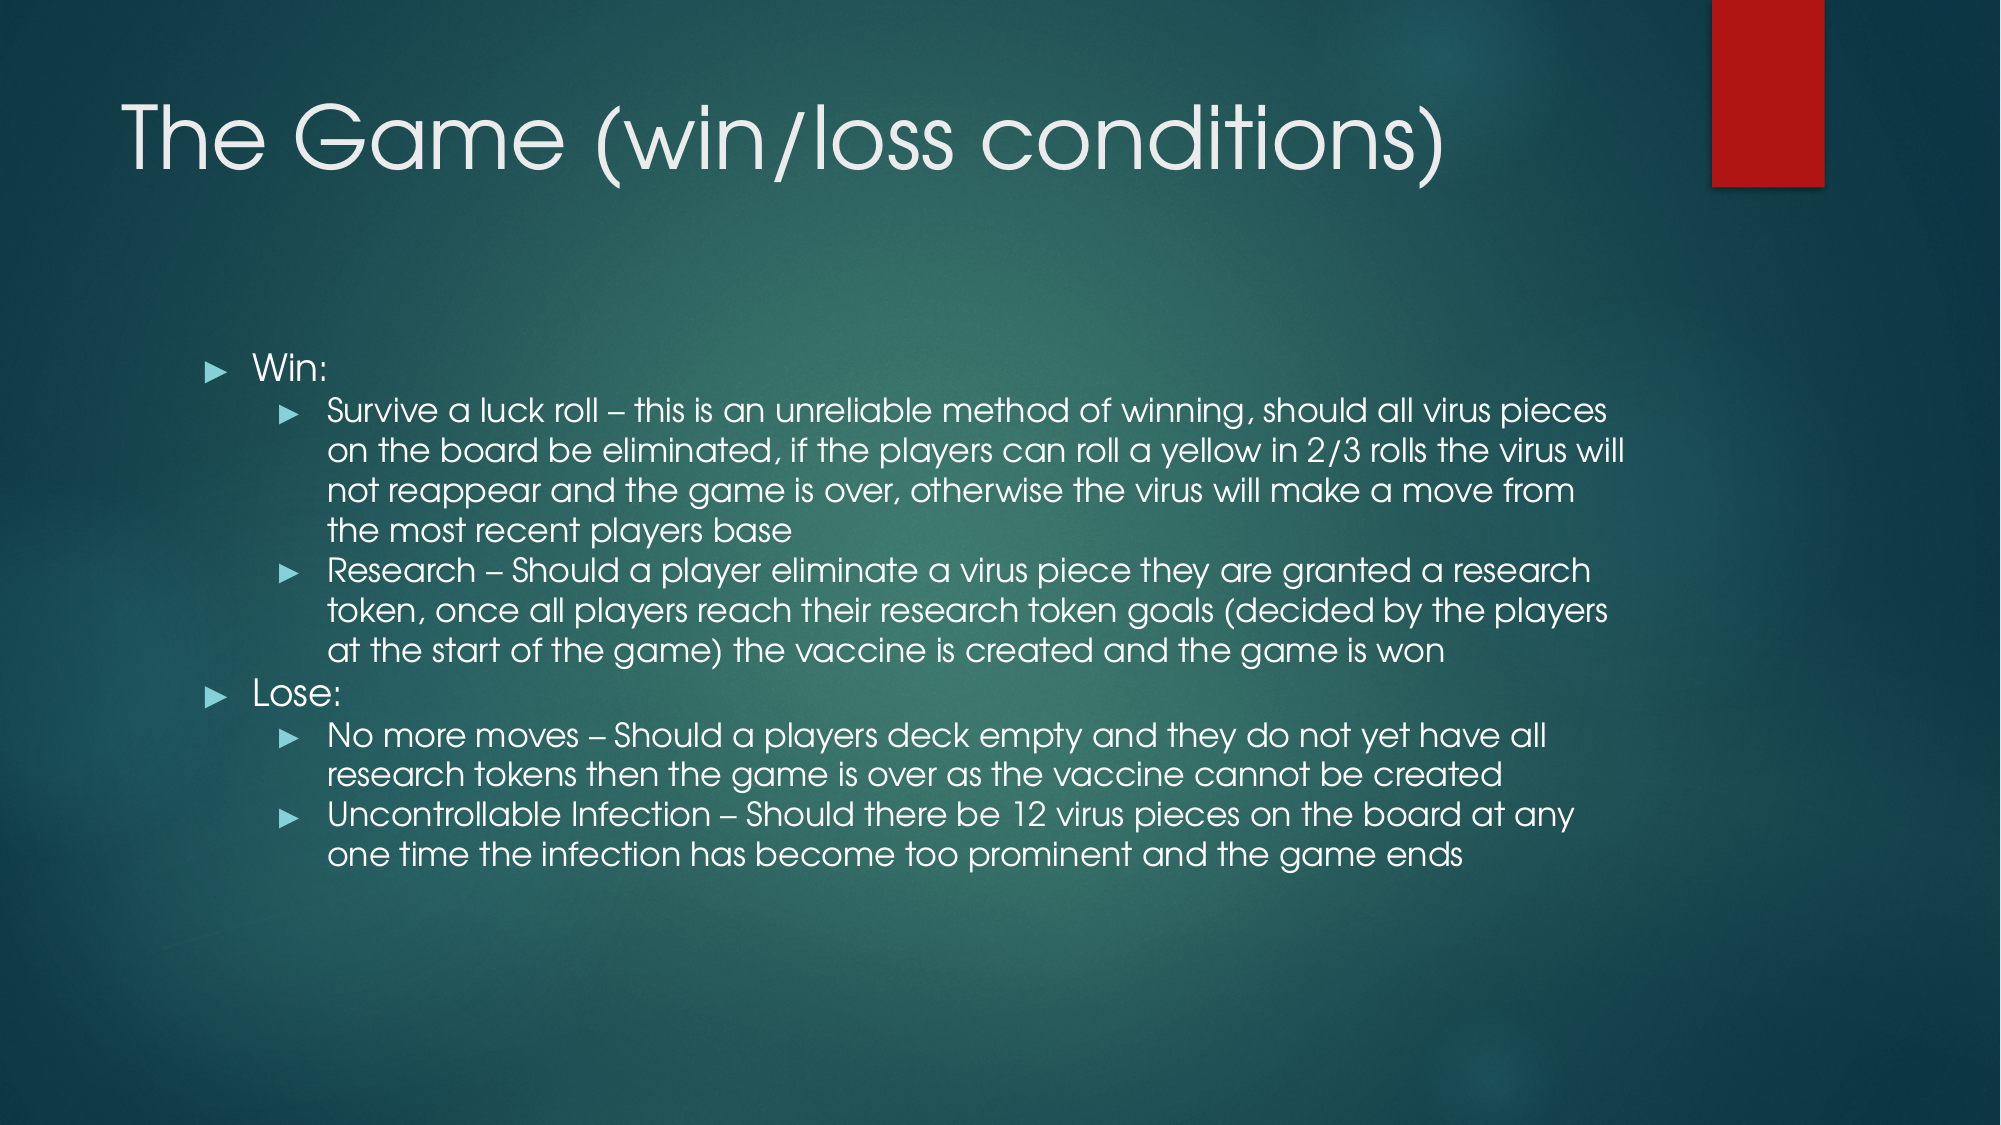

# The Game (win/loss conditions)
Win:
Survive a luck roll – this is an unreliable method of winning, should all virus pieces on the board be eliminated, if the players can roll a yellow in 2/3 rolls the virus will not reappear and the game is over, otherwise the virus will make a move from the most recent players base
Research – Should a player eliminate a virus piece they are granted a research token, once all players reach their research token goals (decided by the players at the start of the game) the vaccine is created and the game is won
Lose:
No more moves – Should a players deck empty and they do not yet have all research tokens then the game is over as the vaccine cannot be created
Uncontrollable Infection – Should there be 12 virus pieces on the board at any one time the infection has become too prominent and the game ends